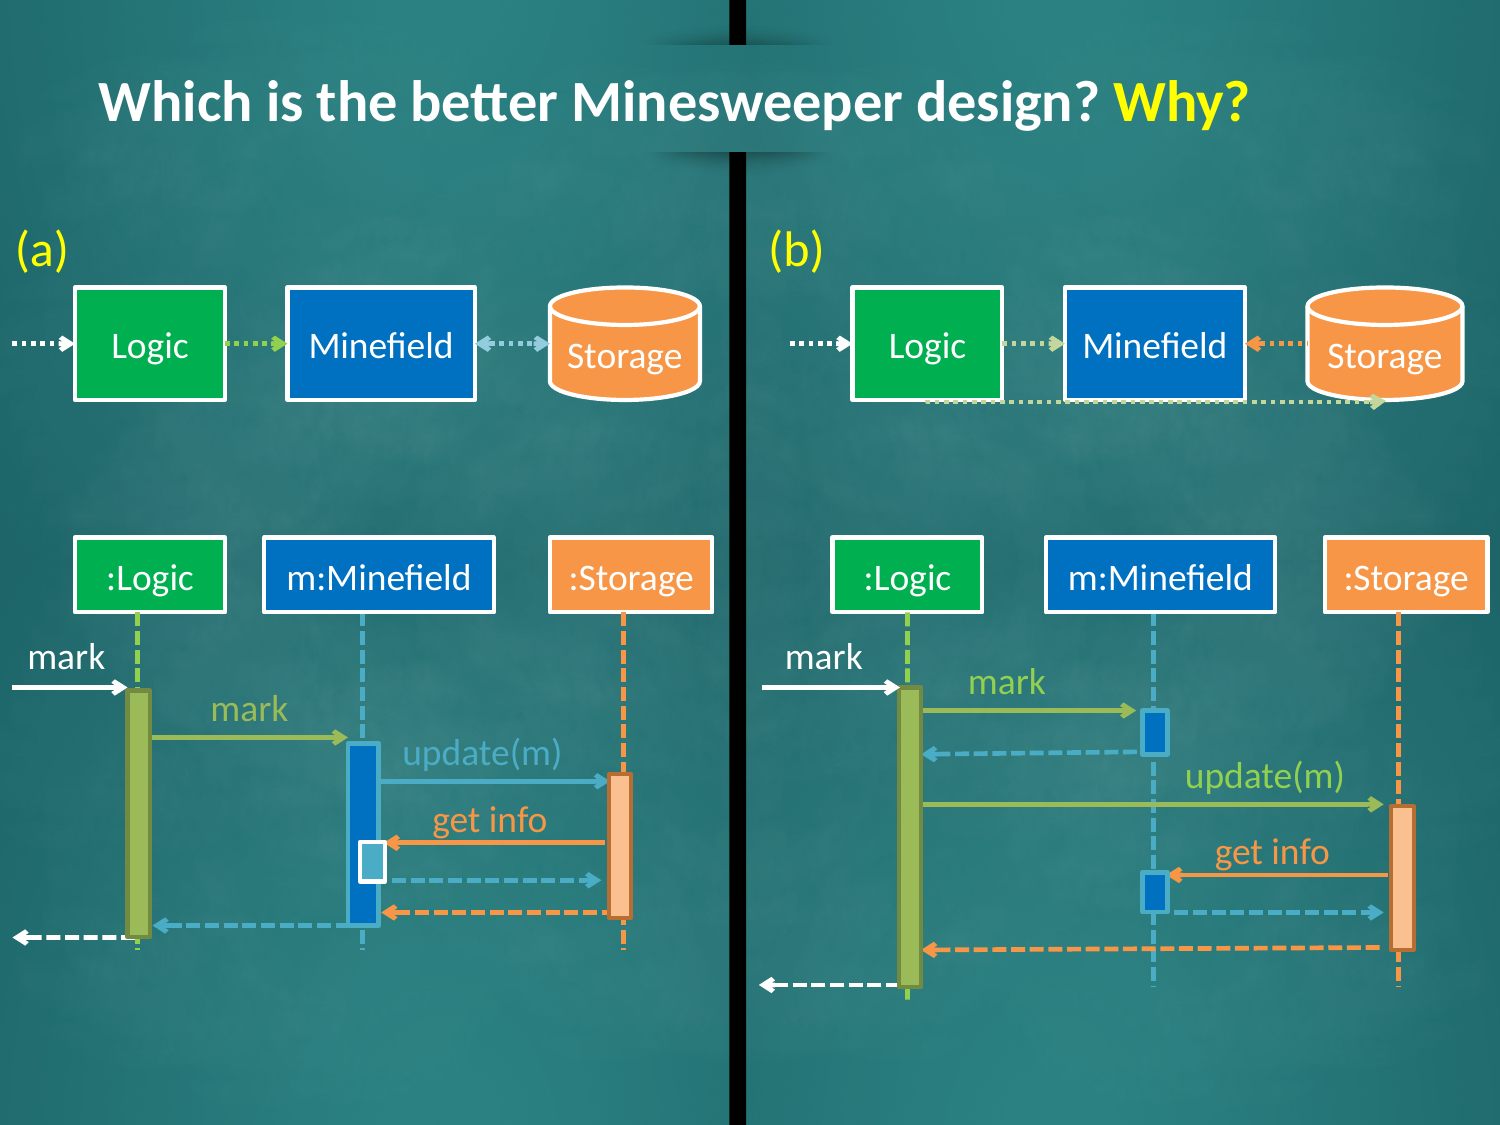

Which is the better Minesweeper design? Why?

(a)
(b)
Logic
Minefield
Storage
Logic
Minefield
Storage
:Logic
m:Minefield
:Storage
:Logic
m:Minefield
:Storage
mark
mark
mark
mark

update(m)

update(m)

get info

get info